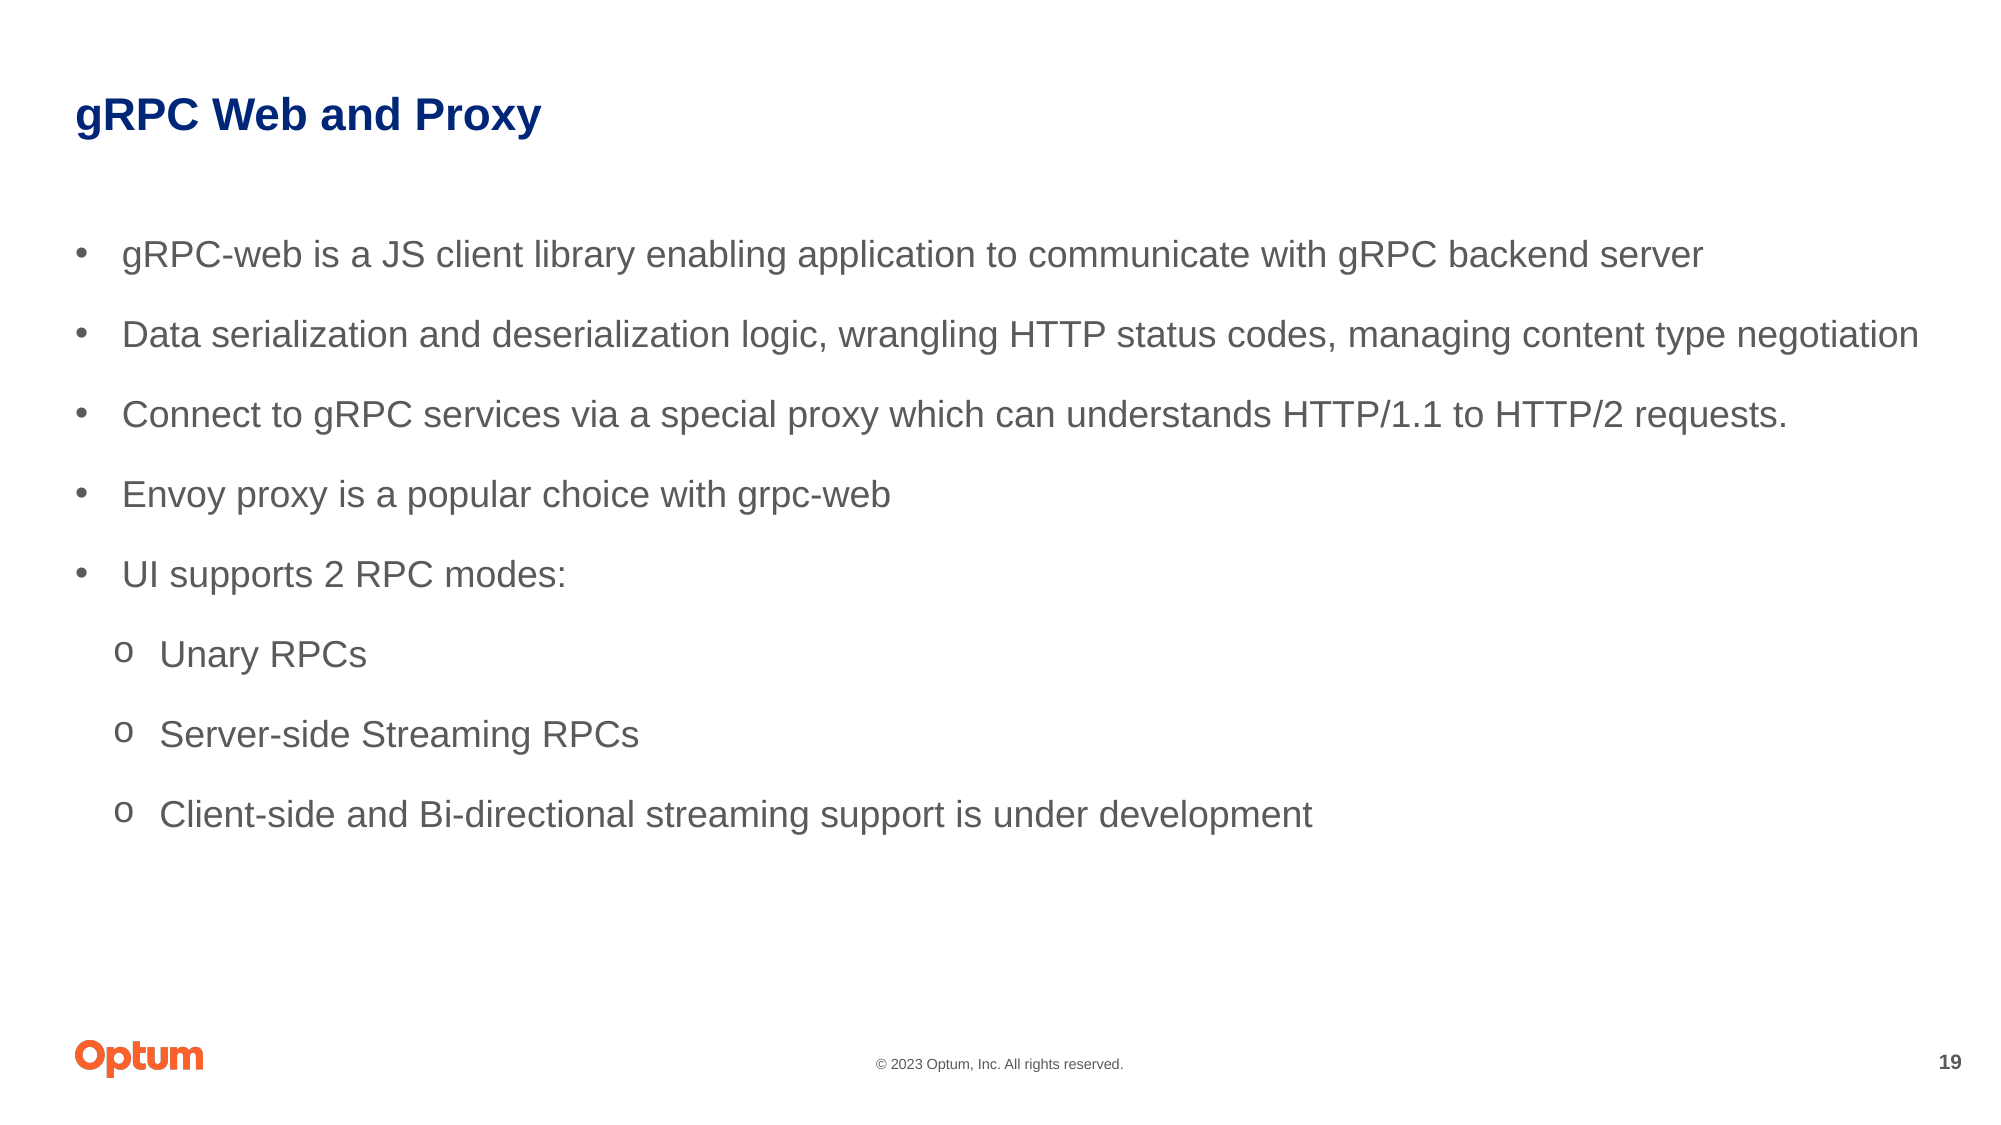

# gRPC Web and Proxy
gRPC-web is a JS client library enabling application to communicate with gRPC backend server
Data serialization and deserialization logic, wrangling HTTP status codes, managing content type negotiation
Connect to gRPC services via a special proxy which can understands HTTP/1.1 to HTTP/2 requests.
Envoy proxy is a popular choice with grpc-web
UI supports 2 RPC modes:
Unary RPCs
Server-side Streaming RPCs
Client-side and Bi-directional streaming support is under development